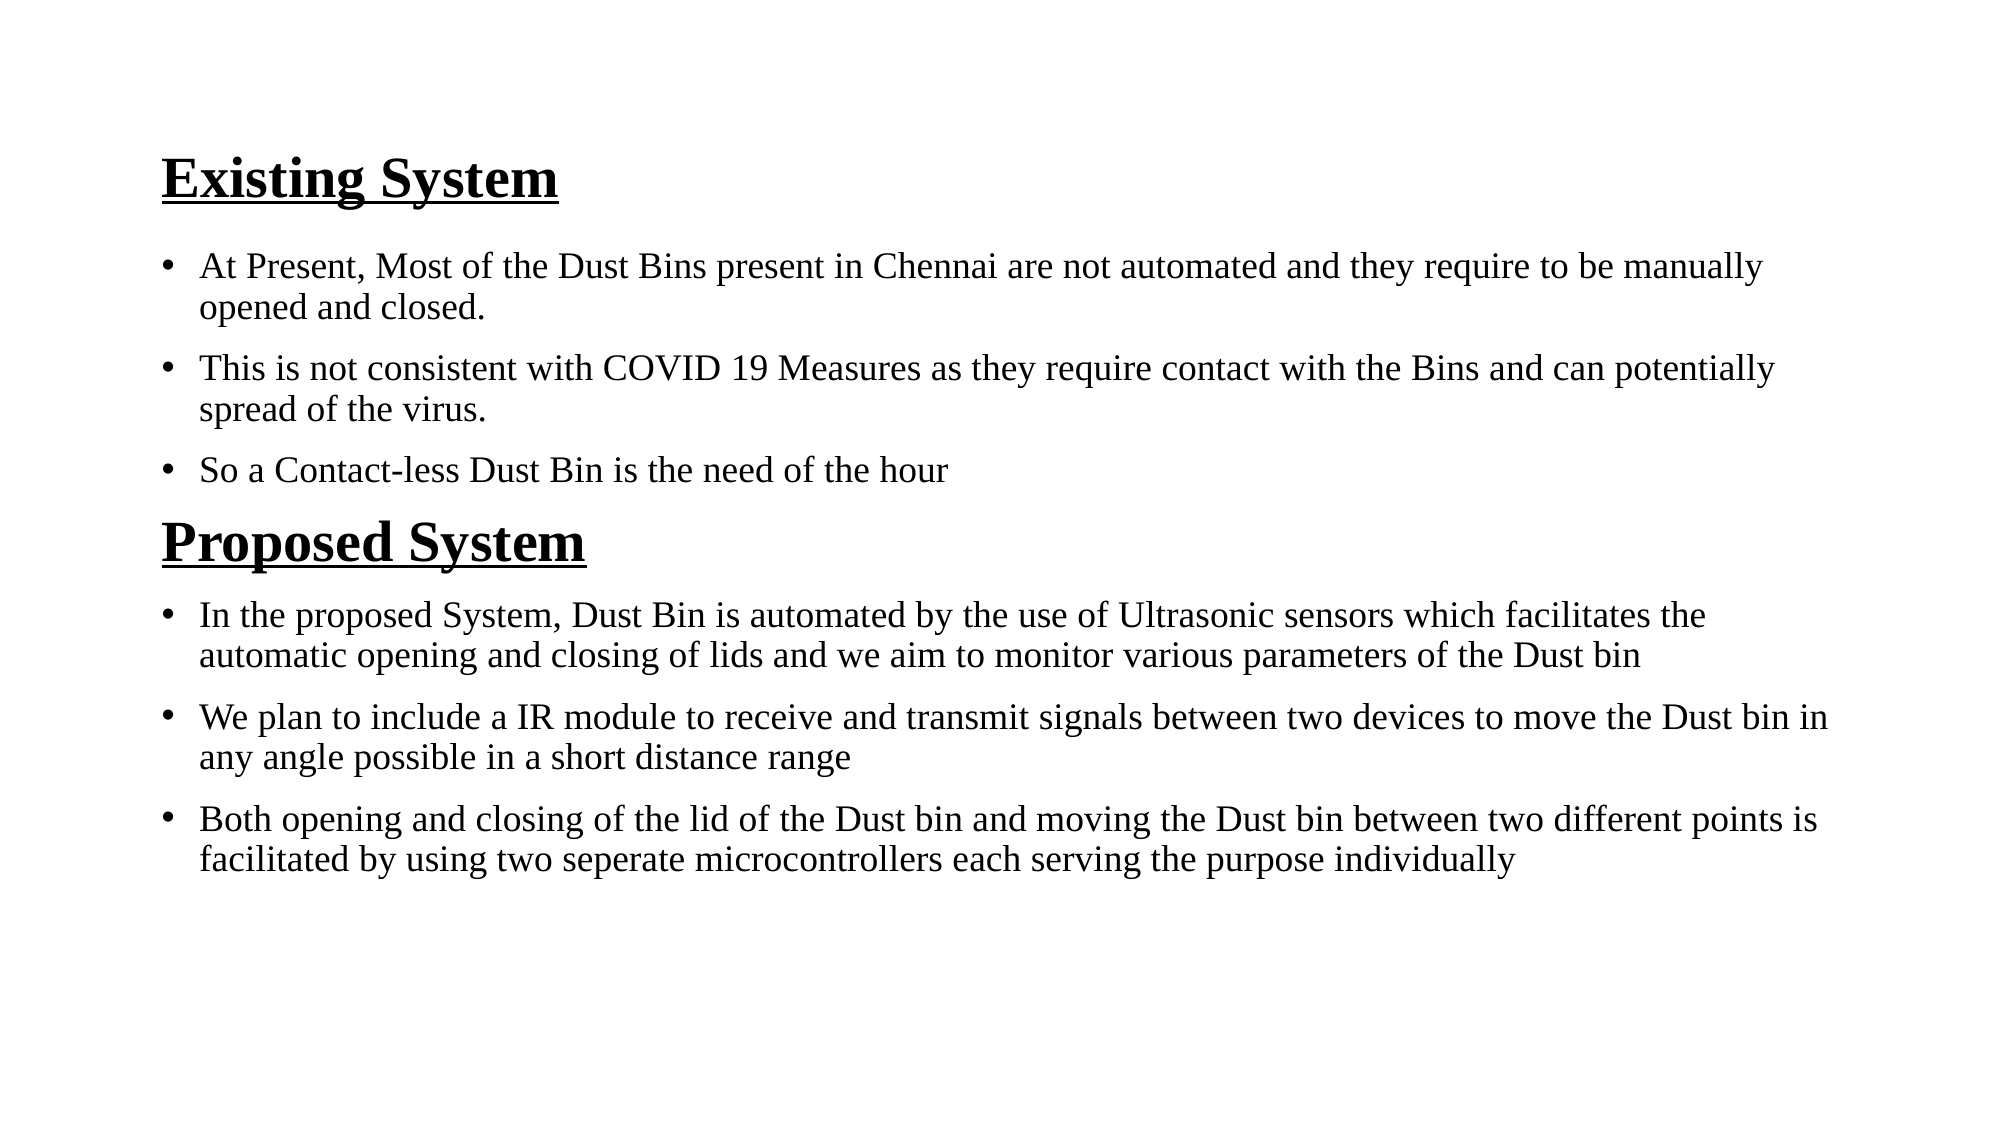

# Existing System
At Present, Most of the Dust Bins present in Chennai are not automated and they require to be manually opened and closed.
This is not consistent with COVID 19 Measures as they require contact with the Bins and can potentially spread of the virus.
So a Contact-less Dust Bin is the need of the hour
Proposed System
In the proposed System, Dust Bin is automated by the use of Ultrasonic sensors which facilitates the automatic opening and closing of lids and we aim to monitor various parameters of the Dust bin
We plan to include a IR module to receive and transmit signals between two devices to move the Dust bin in any angle possible in a short distance range
Both opening and closing of the lid of the Dust bin and moving the Dust bin between two different points is facilitated by using two seperate microcontrollers each serving the purpose individually